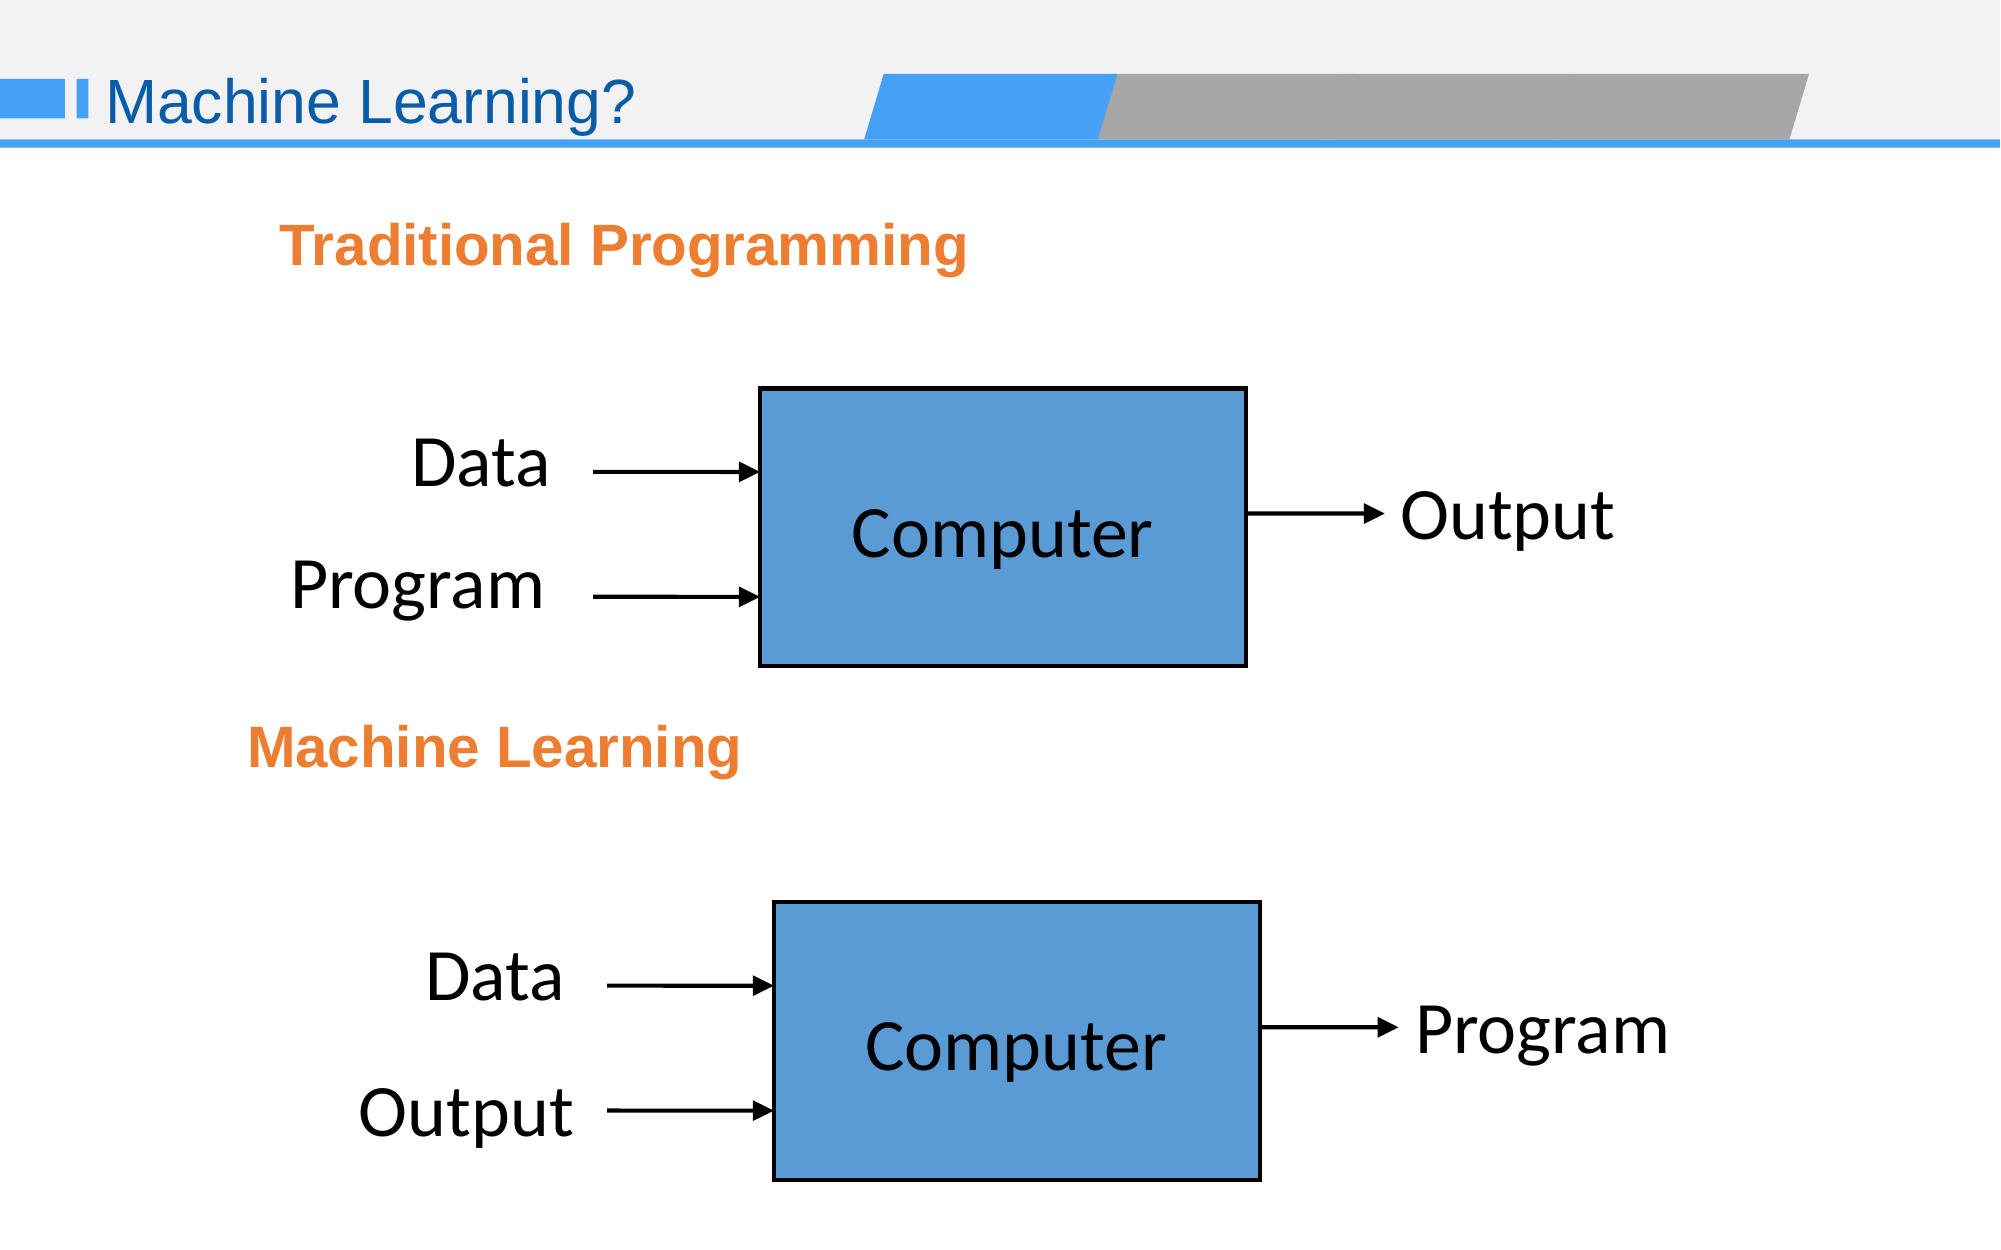

Machine Learning?

  Traditional Programming

Machine Learning
Computer
Data
Output

Program

Computer
Data
Program

Output